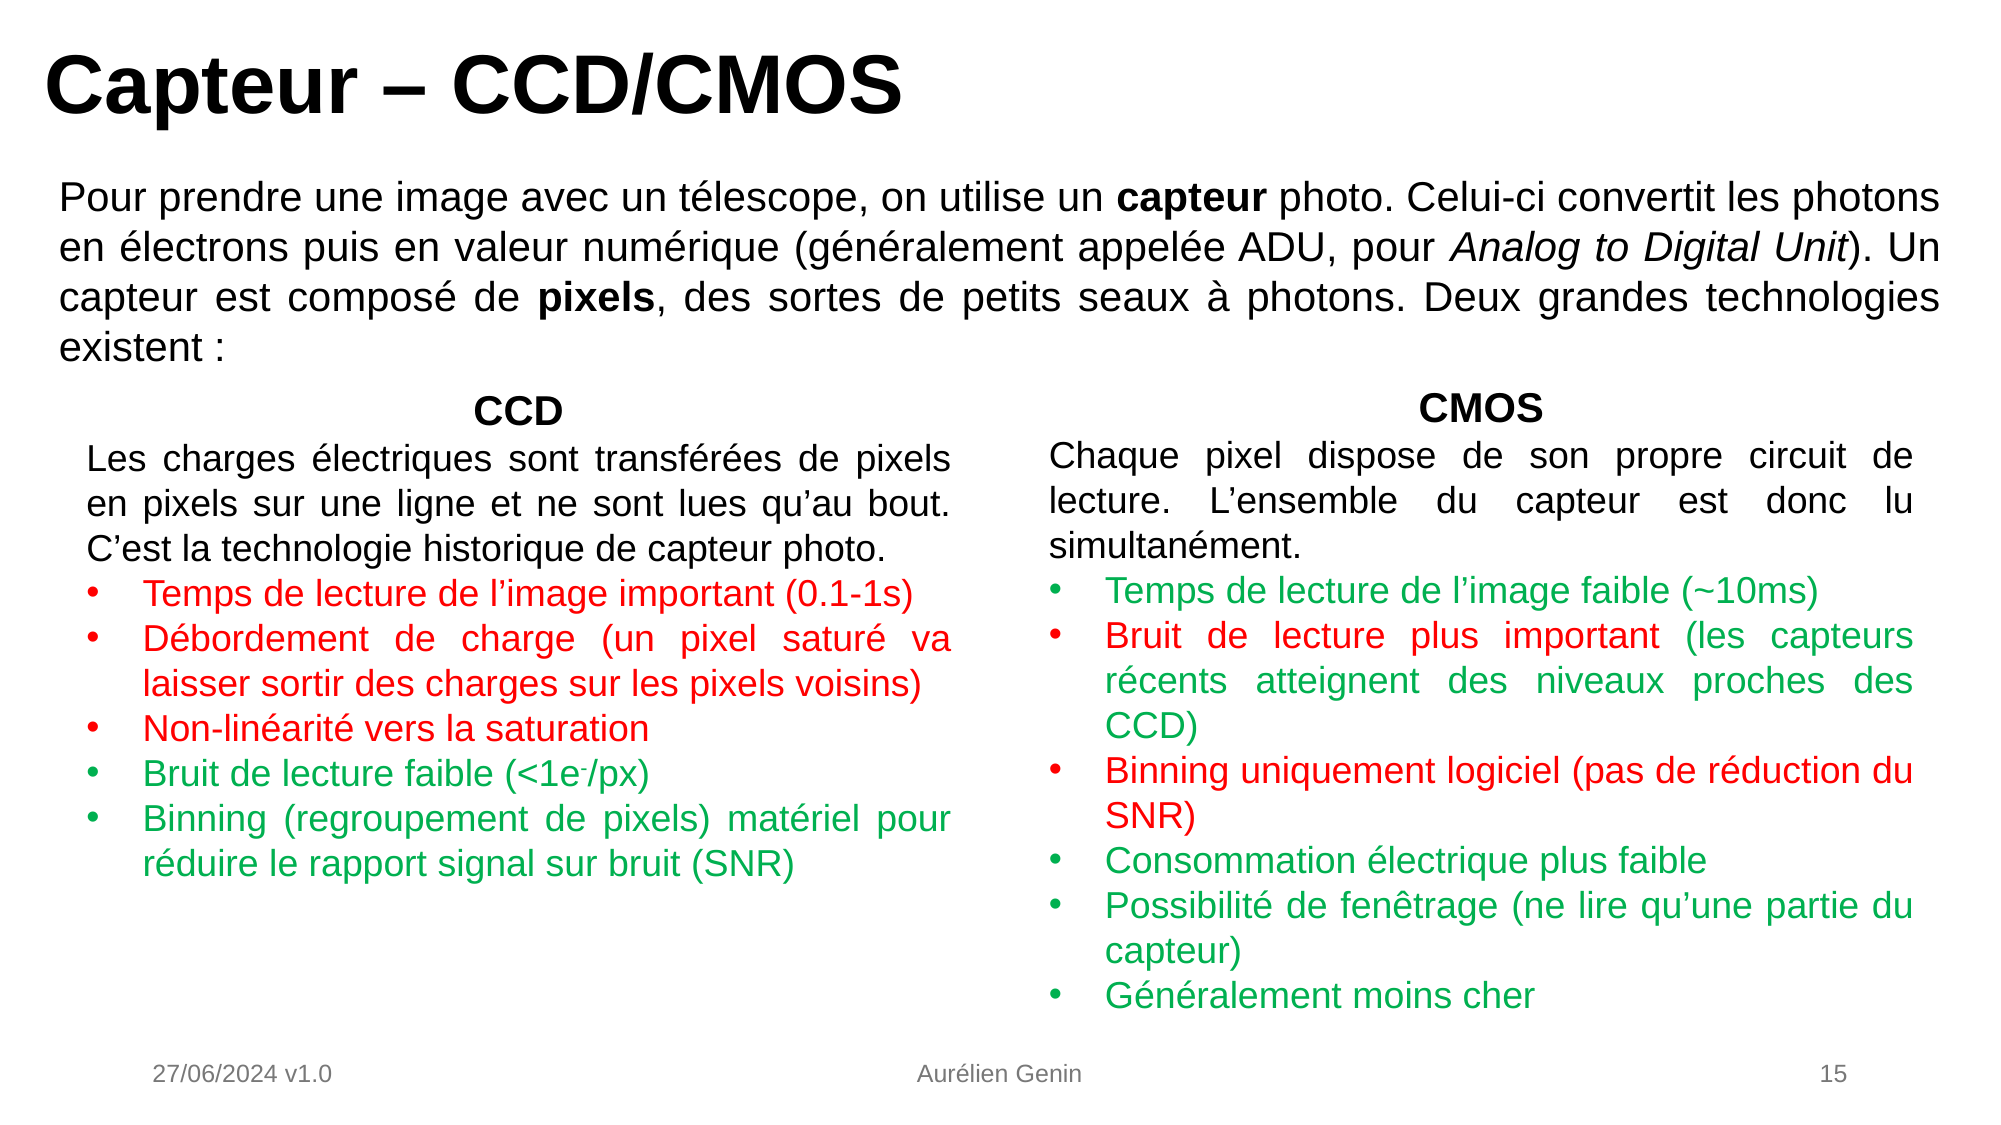

Capteur – CCD/CMOS
Pour prendre une image avec un télescope, on utilise un capteur photo. Celui-ci convertit les photons en électrons puis en valeur numérique (généralement appelée ADU, pour Analog to Digital Unit). Un capteur est composé de pixels, des sortes de petits seaux à photons. Deux grandes technologies existent :
CMOS
Chaque pixel dispose de son propre circuit de lecture. L’ensemble du capteur est donc lu simultanément.
Temps de lecture de l’image faible (~10ms)
Bruit de lecture plus important (les capteurs récents atteignent des niveaux proches des CCD)
Binning uniquement logiciel (pas de réduction du SNR)
Consommation électrique plus faible
Possibilité de fenêtrage (ne lire qu’une partie du capteur)
Généralement moins cher

CCD
Les charges électriques sont transférées de pixels en pixels sur une ligne et ne sont lues qu’au bout. C’est la technologie historique de capteur photo.
Temps de lecture de l’image important (0.1-1s)
Débordement de charge (un pixel saturé va laisser sortir des charges sur les pixels voisins)
Non-linéarité vers la saturation
Bruit de lecture faible (<1e-/px)
Binning (regroupement de pixels) matériel pour réduire le rapport signal sur bruit (SNR)

27/06/2024 v1.0
Aurélien Genin
15